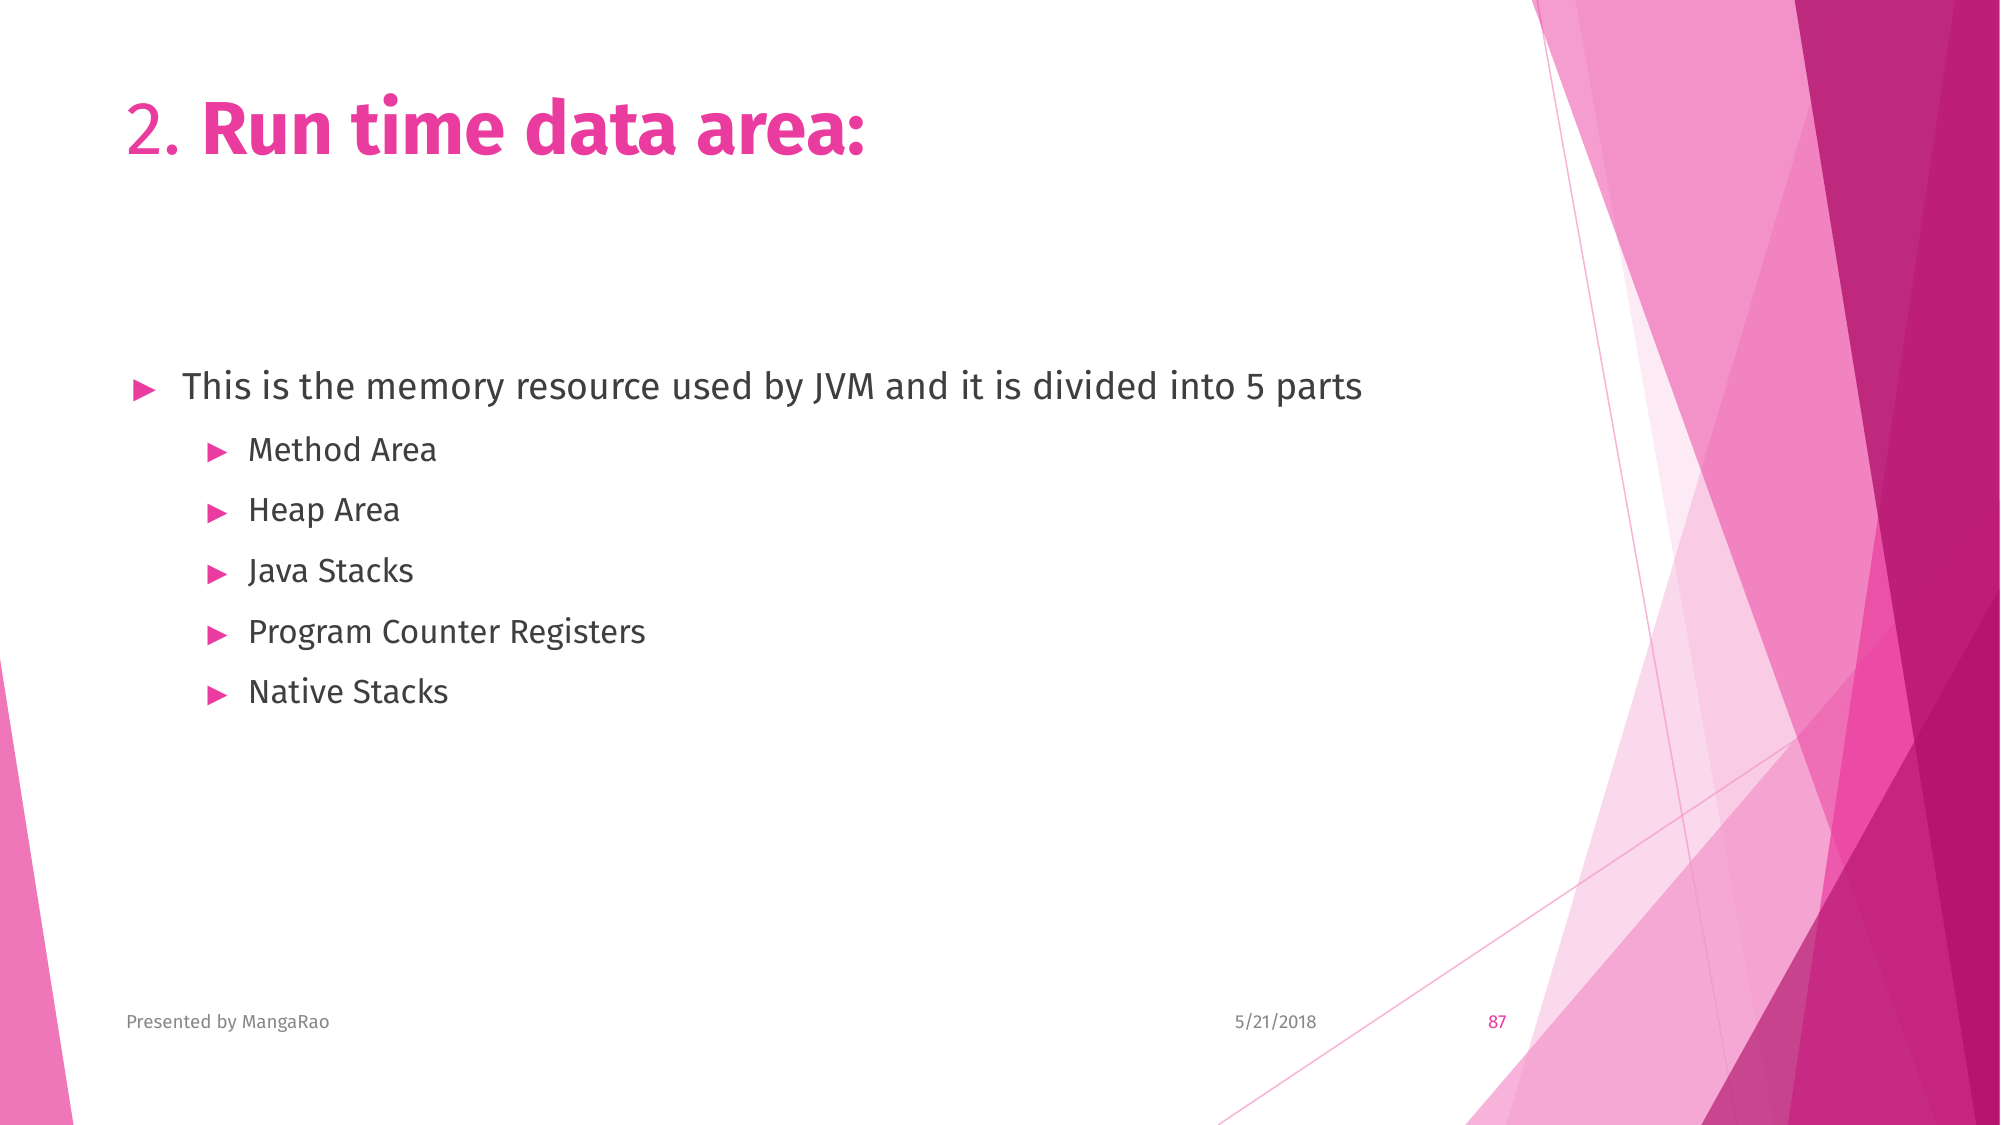

# 2. Run time data area:
This is the memory resource used by JVM and it is divided into 5 parts
Method Area
Heap Area
Java Stacks
Program Counter Registers
Native Stacks

Presented by MangaRao
5/21/2018
87